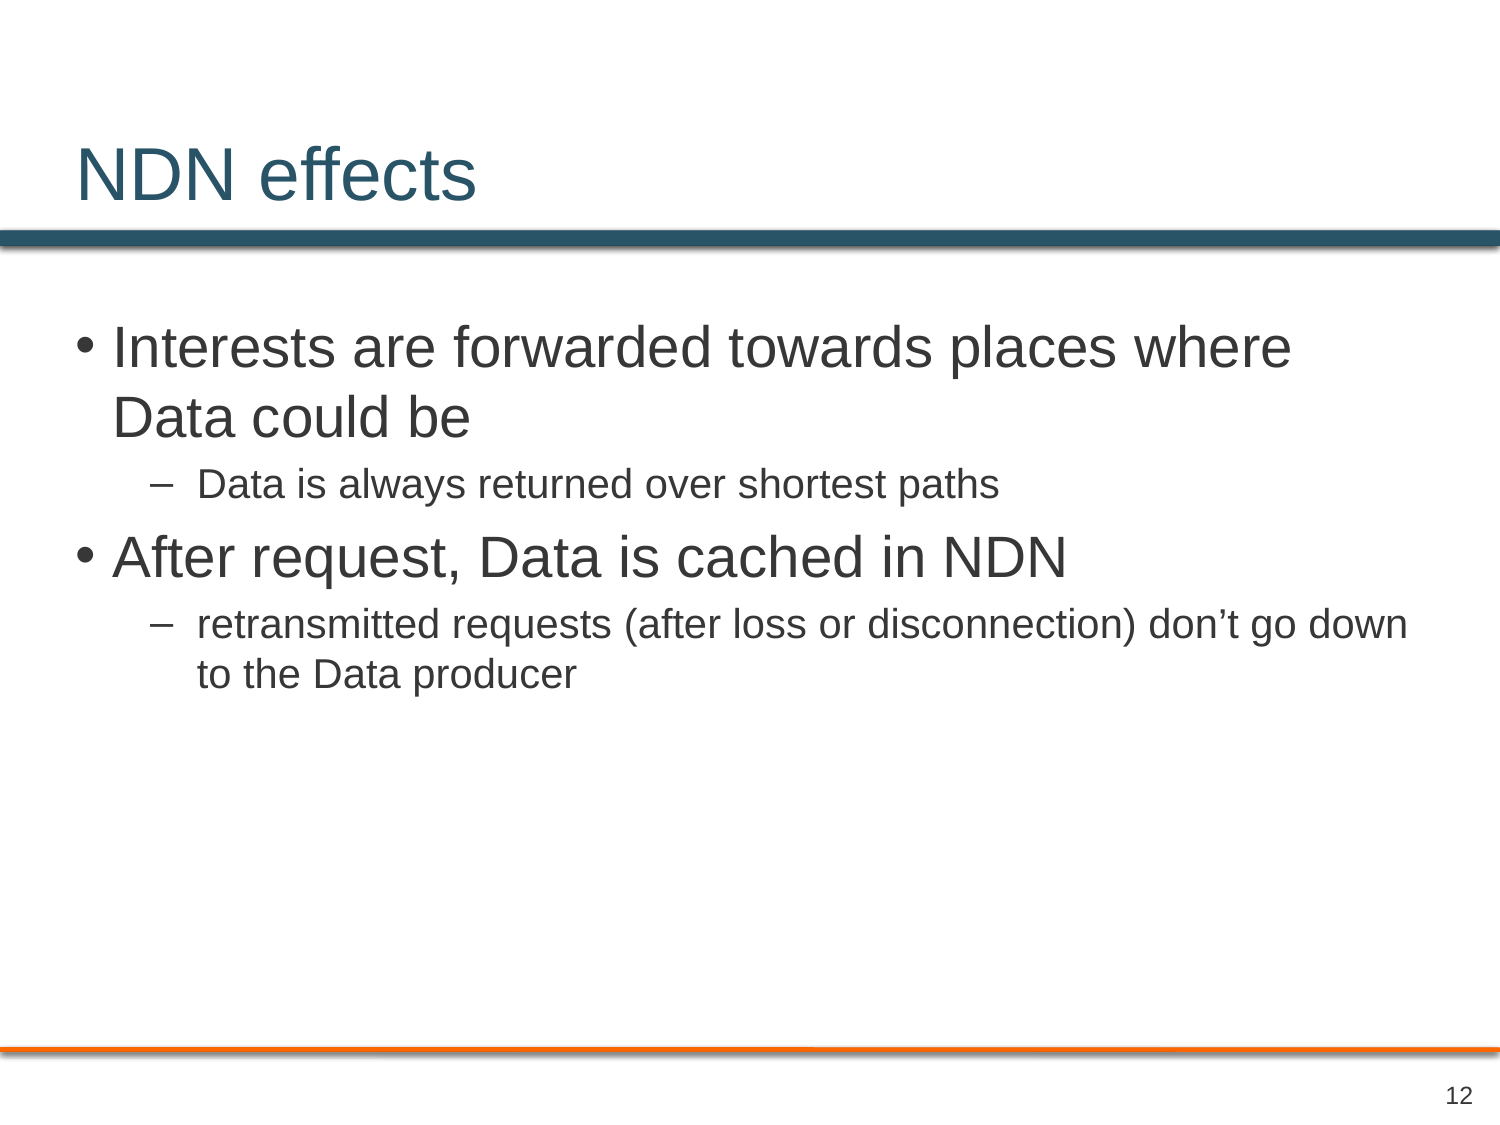

# NDN effects
Interests are forwarded towards places where Data could be
Data is always returned over shortest paths
After request, Data is cached in NDN
retransmitted requests (after loss or disconnection) don’t go down to the Data producer
12